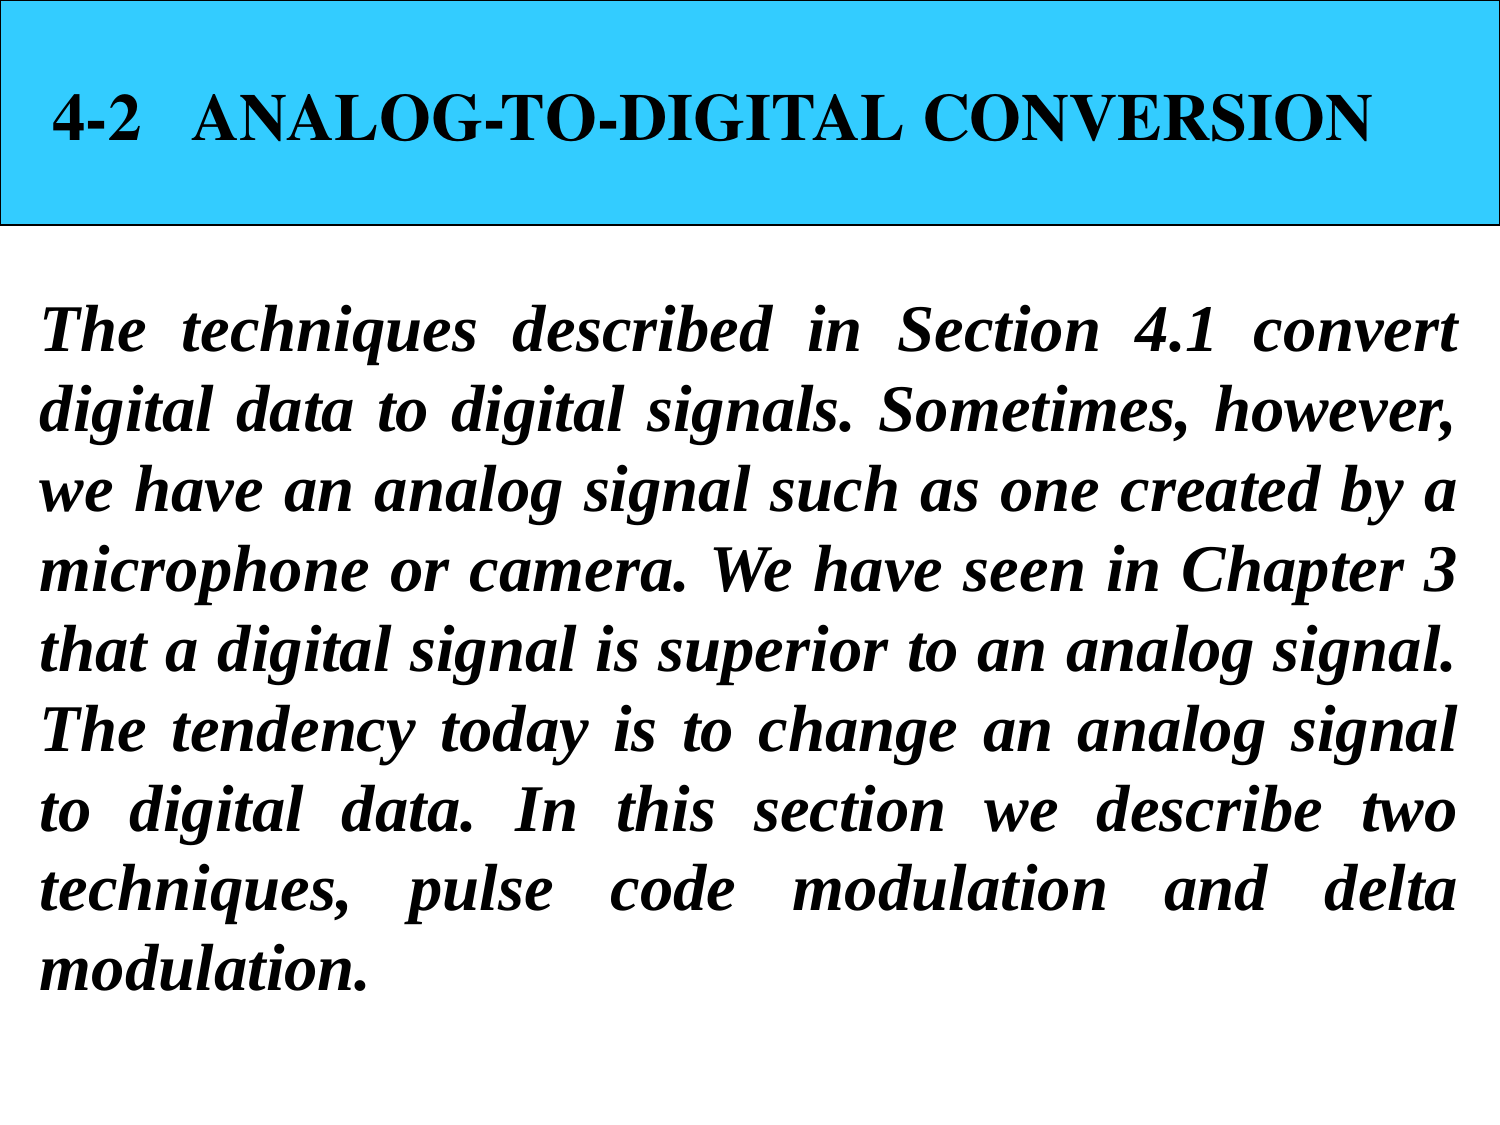

4-2   ANALOG-TO-DIGITAL CONVERSION
The techniques described in Section 4.1 convert digital data to digital signals. Sometimes, however, we have an analog signal such as one created by a microphone or camera. We have seen in Chapter 3 that a digital signal is superior to an analog signal. The tendency today is to change an analog signal to digital data. In this section we describe two techniques, pulse code modulation and delta modulation.